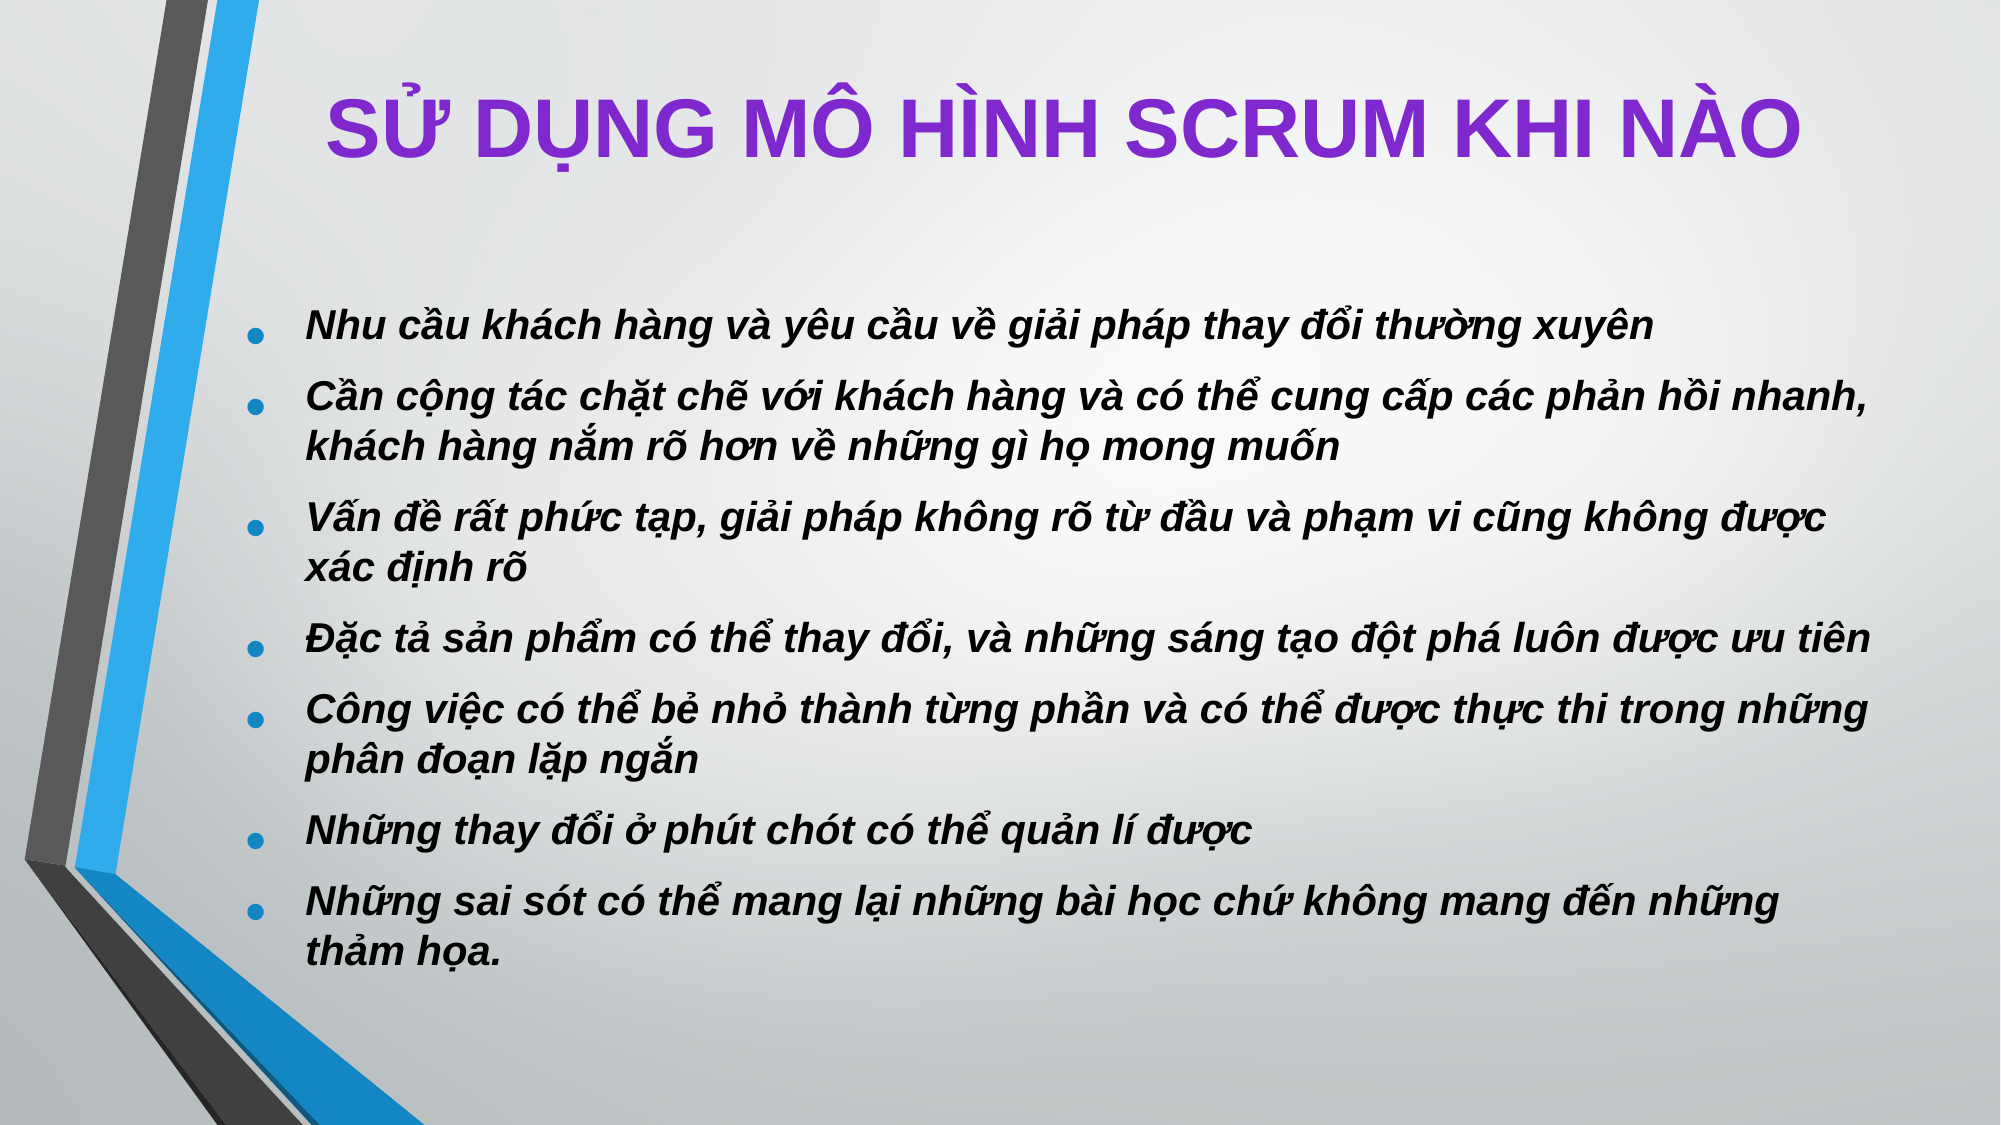

Nhu cầu khách hàng và yêu cầu về giải pháp thay đổi thường xuyên
Cần cộng tác chặt chẽ với khách hàng và có thể cung cấp các phản hồi nhanh, khách hàng nắm rõ hơn về những gì họ mong muốn
Vấn đề rất phức tạp, giải pháp không rõ từ đầu và phạm vi cũng không được xác định rõ
Đặc tả sản phẩm có thể thay đổi, và những sáng tạo đột phá luôn được ưu tiên
Công việc có thể bẻ nhỏ thành từng phần và có thể được thực thi trong những phân đoạn lặp ngắn
Những thay đổi ở phút chót có thể quản lí được
Những sai sót có thể mang lại những bài học chứ không mang đến những thảm họa.

# SỬ DỤNG MÔ HÌNH SCRUM KHI NÀO